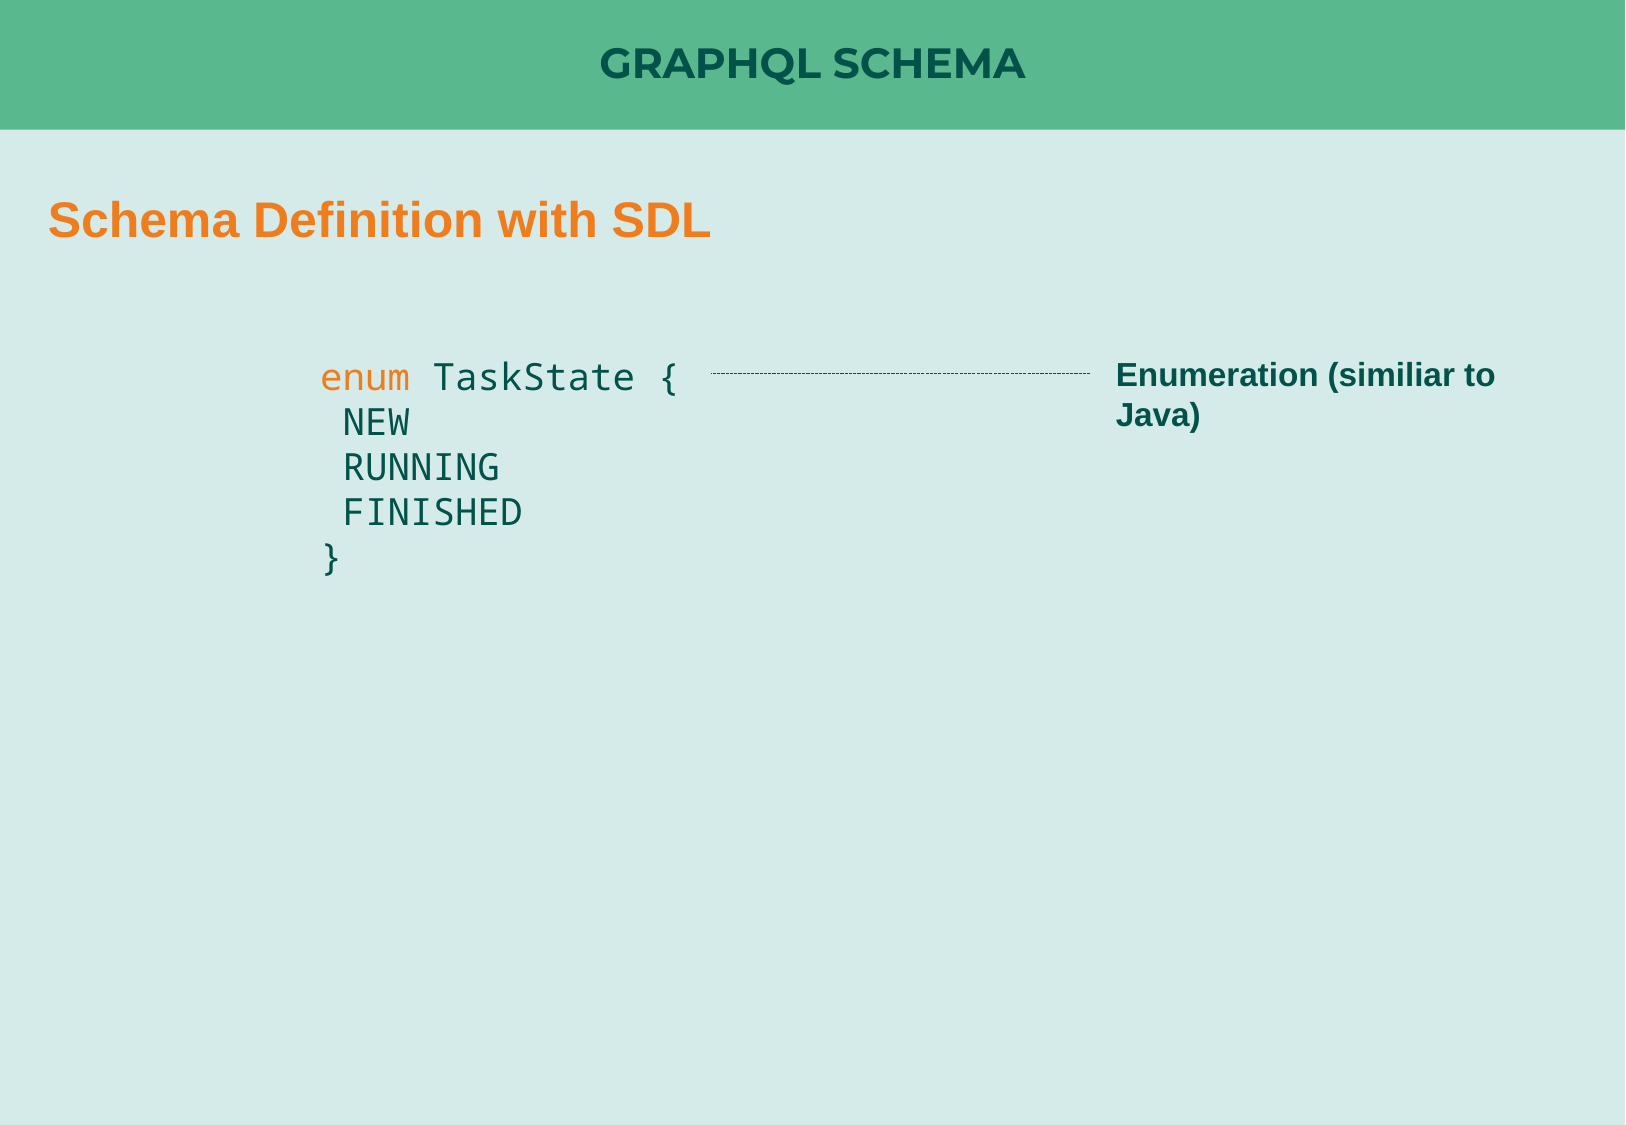

# GraphQL Schema
Schema Definition with SDL
enum TaskState {
 NEW
 RUNNING
 FINISHED
}

Enumeration (similiar to Java)